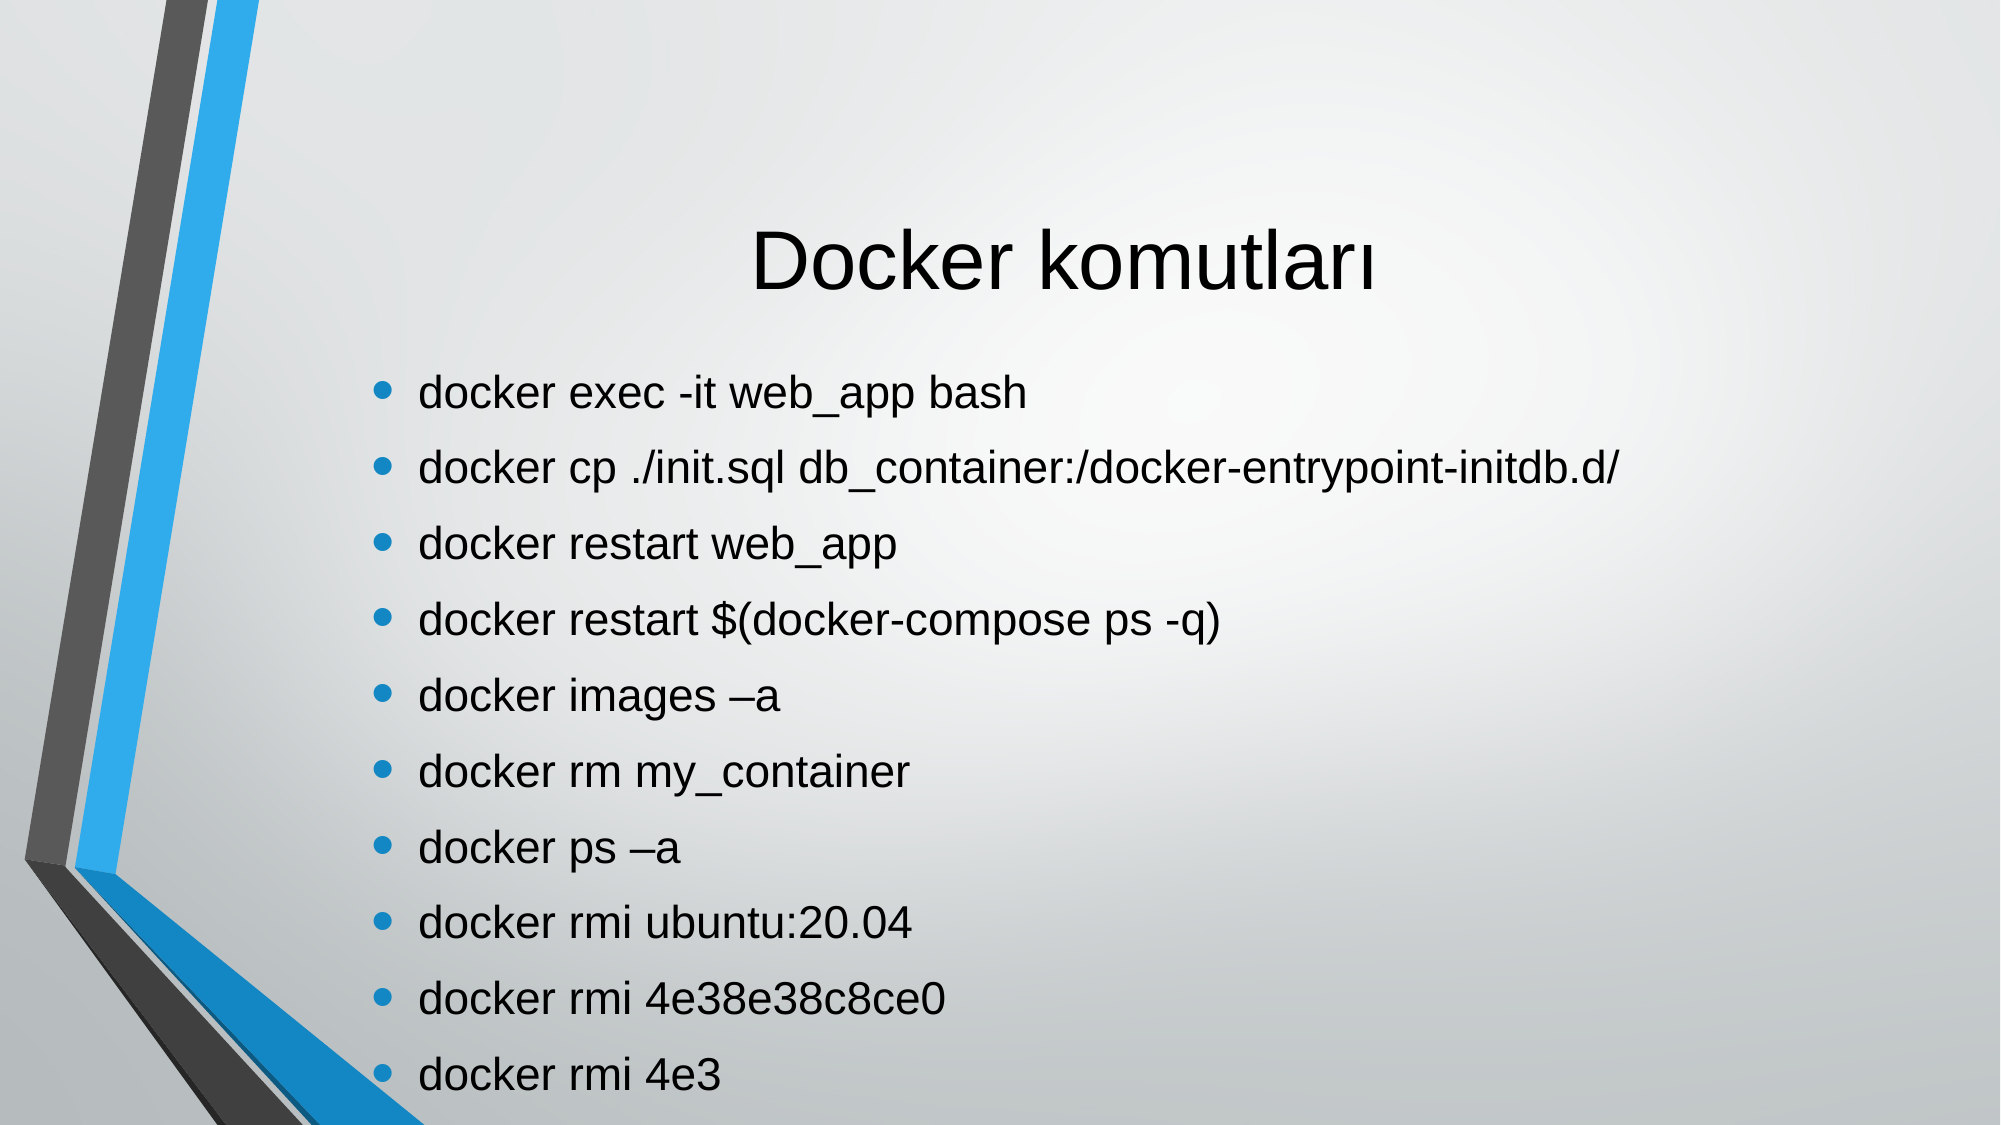

# Docker komutları

docker exec -it web_app bash
docker cp ./init.sql db_container:/docker-entrypoint-initdb.d/
docker restart web_app
docker restart $(docker-compose ps -q)
docker images –a
docker rm my_container
docker ps –a
docker rmi ubuntu:20.04
docker rmi 4e38e38c8ce0
docker rmi 4e3